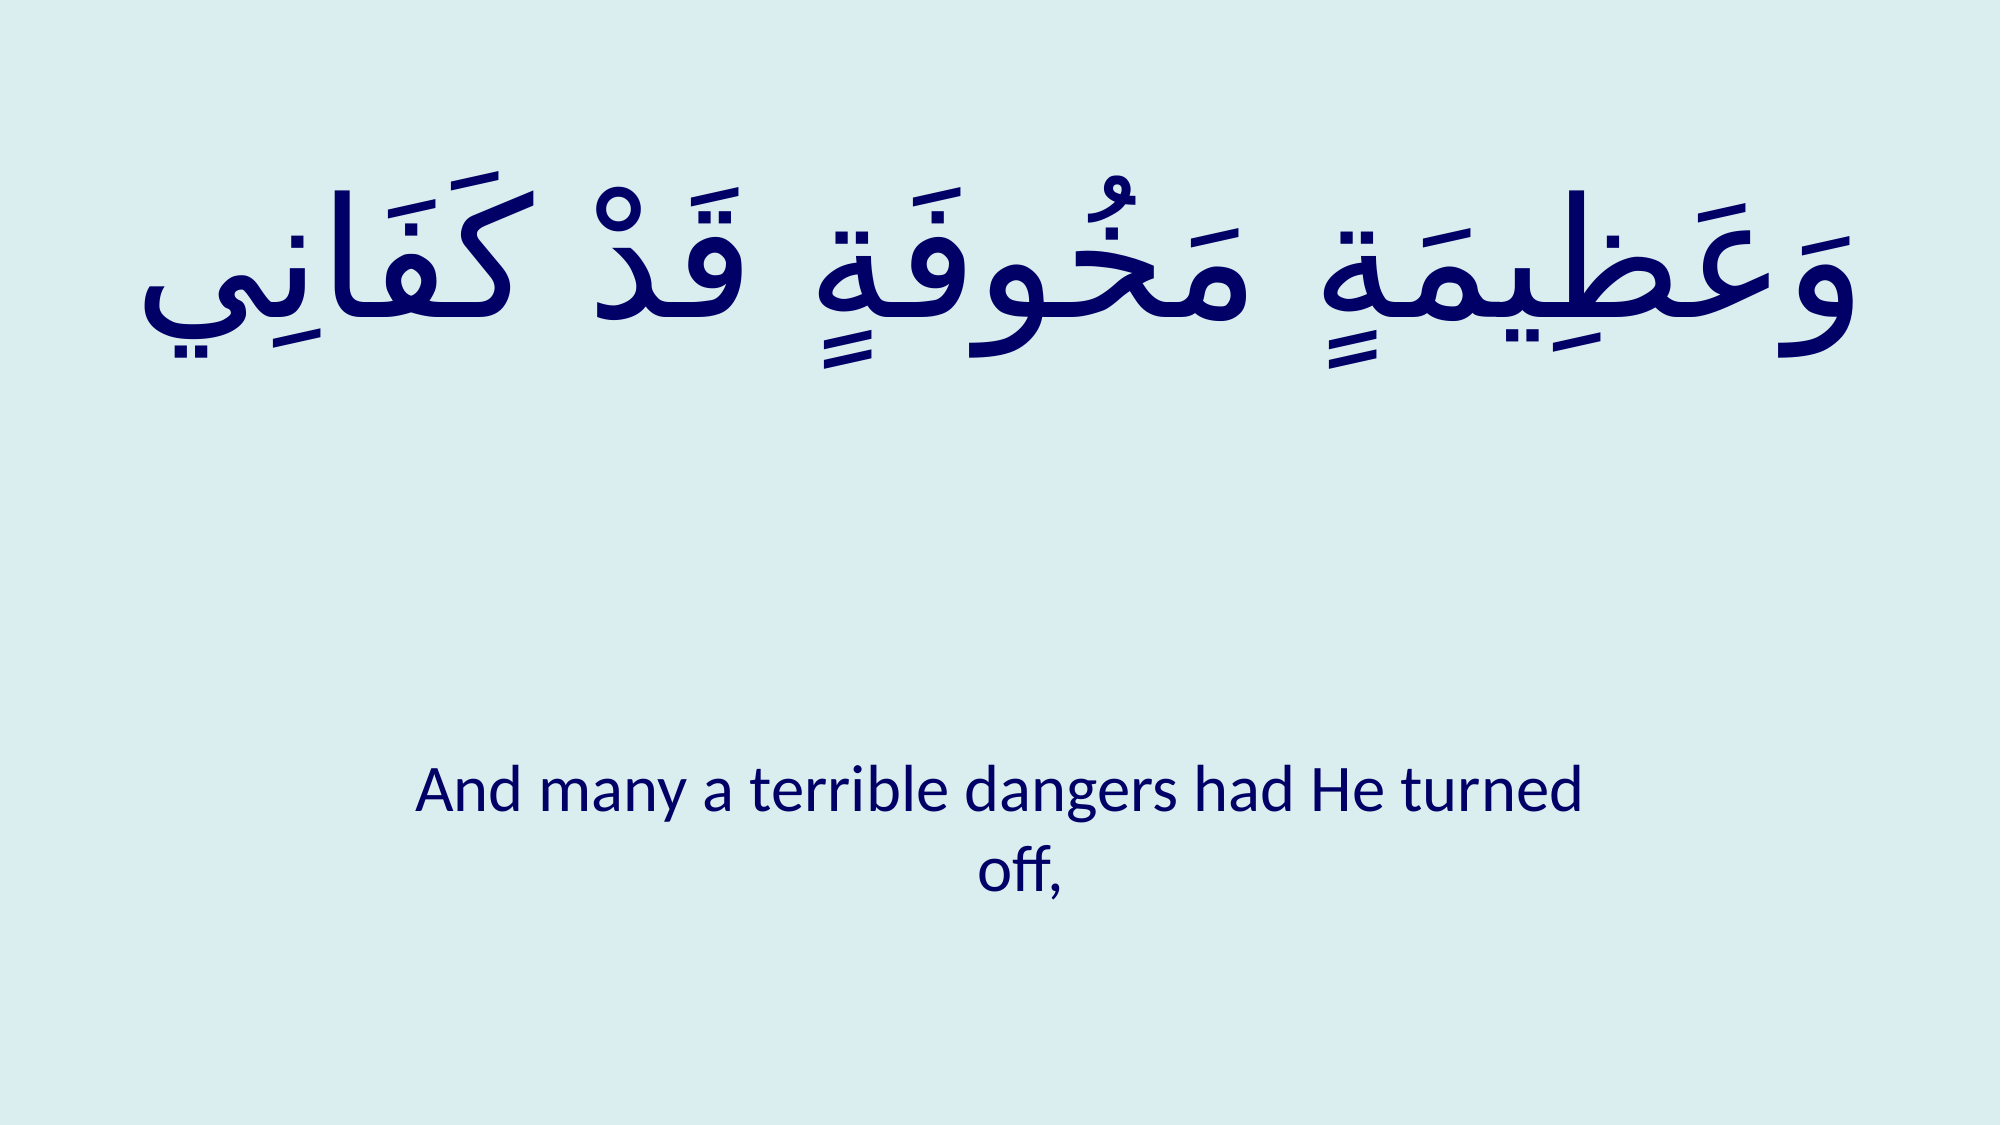

# وَعَظِيمَةٍ مَخُوفَةٍ قَدْ كَفَانِي
And many a terrible dangers had He turned off,